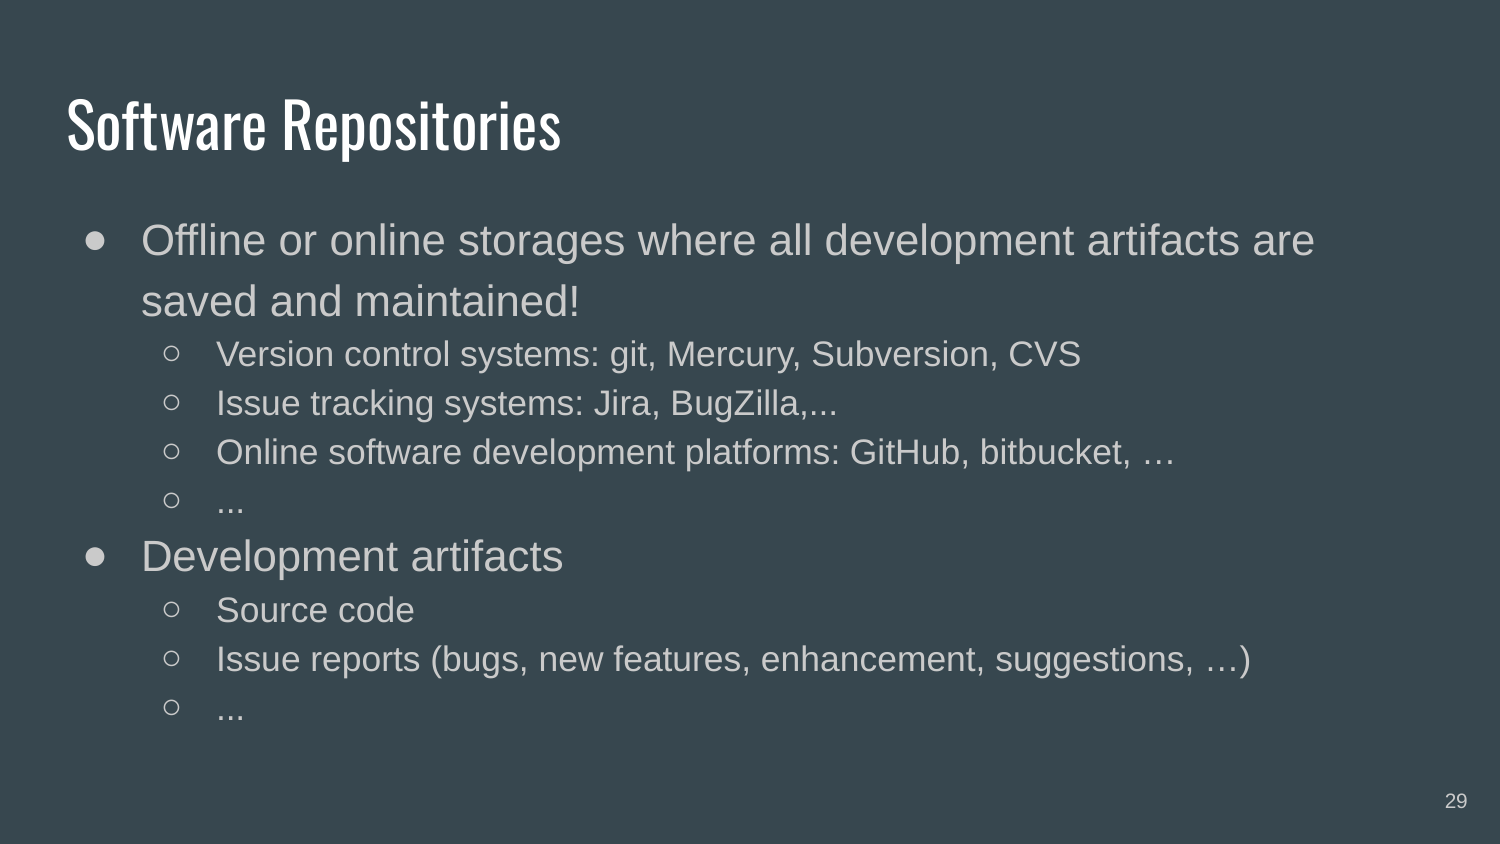

# Software Repositories
Offline or online storages where all development artifacts are saved and maintained!
Version control systems: git, Mercury, Subversion, CVS
Issue tracking systems: Jira, BugZilla,...
Online software development platforms: GitHub, bitbucket, …
...
Development artifacts
Source code
Issue reports (bugs, new features, enhancement, suggestions, …)
...
29